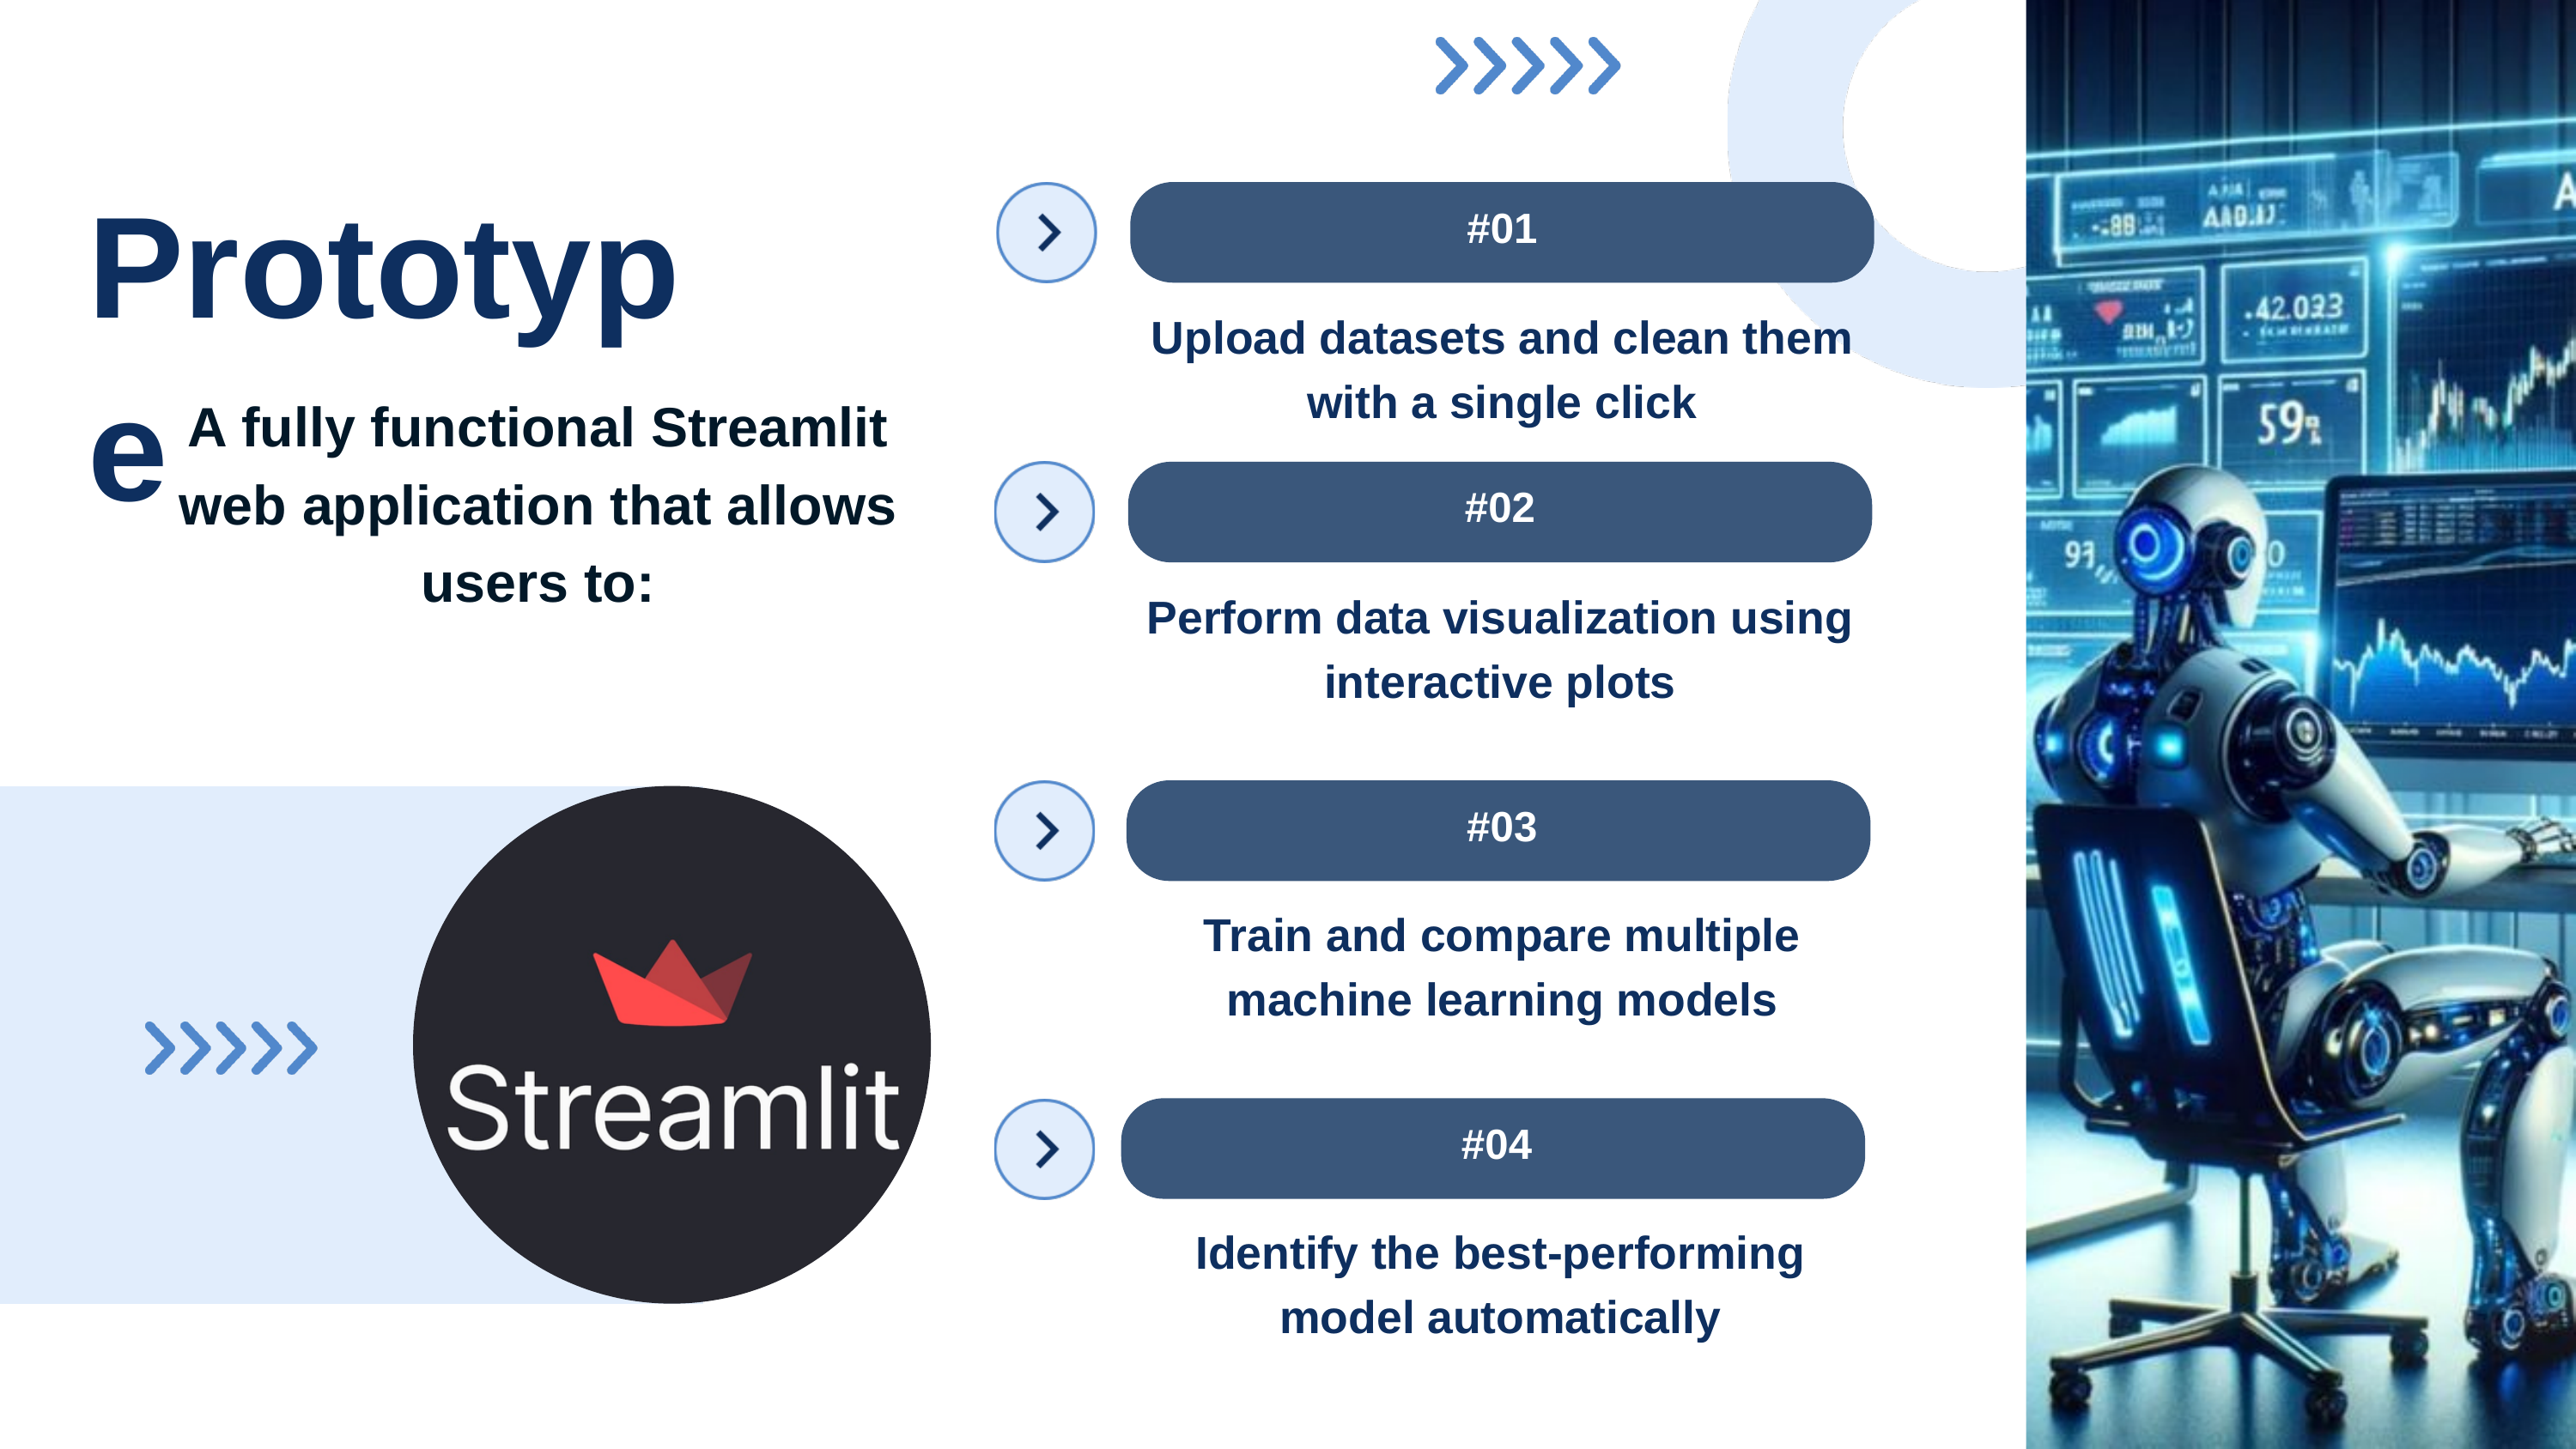

Prototype

#01
Upload datasets and clean them with a single click
A fully functional Streamlit web application that allows users to:

#02
Perform data visualization using interactive plots

#03
Train and compare multiple machine learning models

#04
Identify the best-performing model automatically